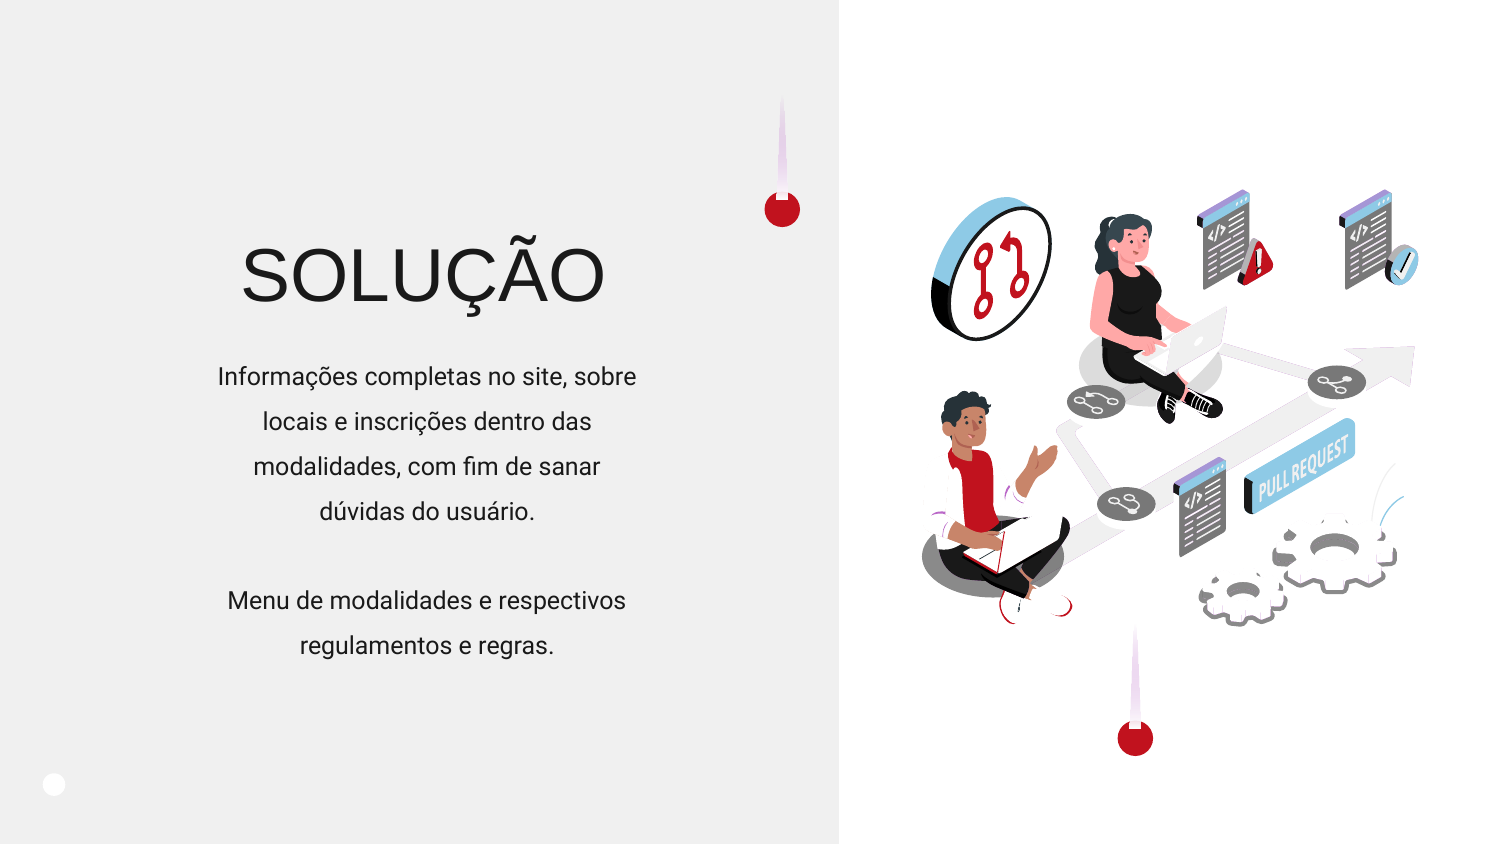

# SOLUÇÃO
Informações completas no site, sobre locais e inscrições dentro das modalidades, com fim de sanar dúvidas do usuário.

Menu de modalidades e respectivos regulamentos e regras.

SLIDESGO.COM